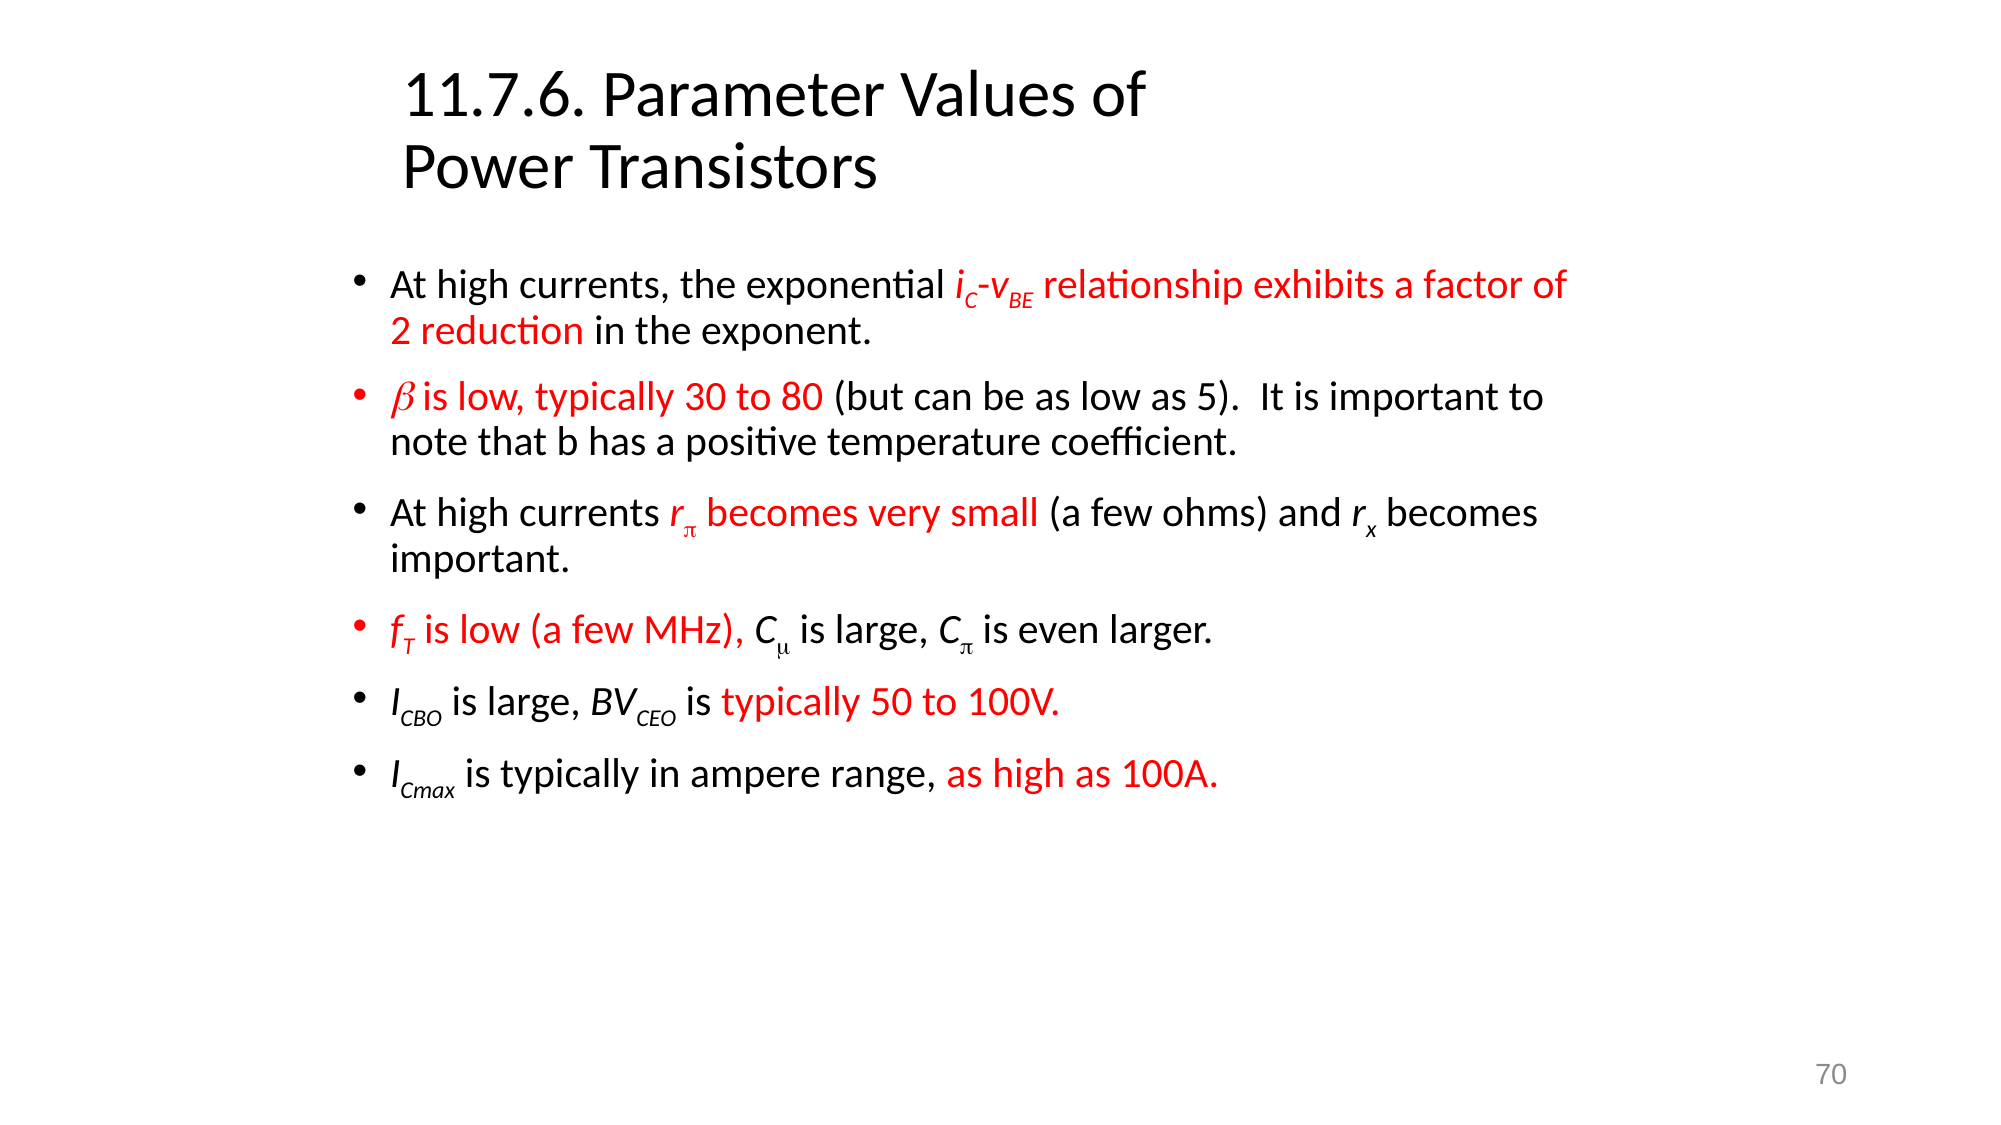

# 11.7.6. Parameter Values of Power Transistors
At high currents, the exponential iC-vBE relationship exhibits a factor of 2 reduction in the exponent.
β is low, typically 30 to 80 (but can be as low as 5).  It is important to note that b has a positive temperature coefficient.
At high currents rπ becomes very small (a few ohms) and rx becomes important.
fT is low (a few MHz), Cμ is large, Cπ is even larger.
ICBO is large, BVCEO is typically 50 to 100V.
ICmax is typically in ampere range, as high as 100A.
70